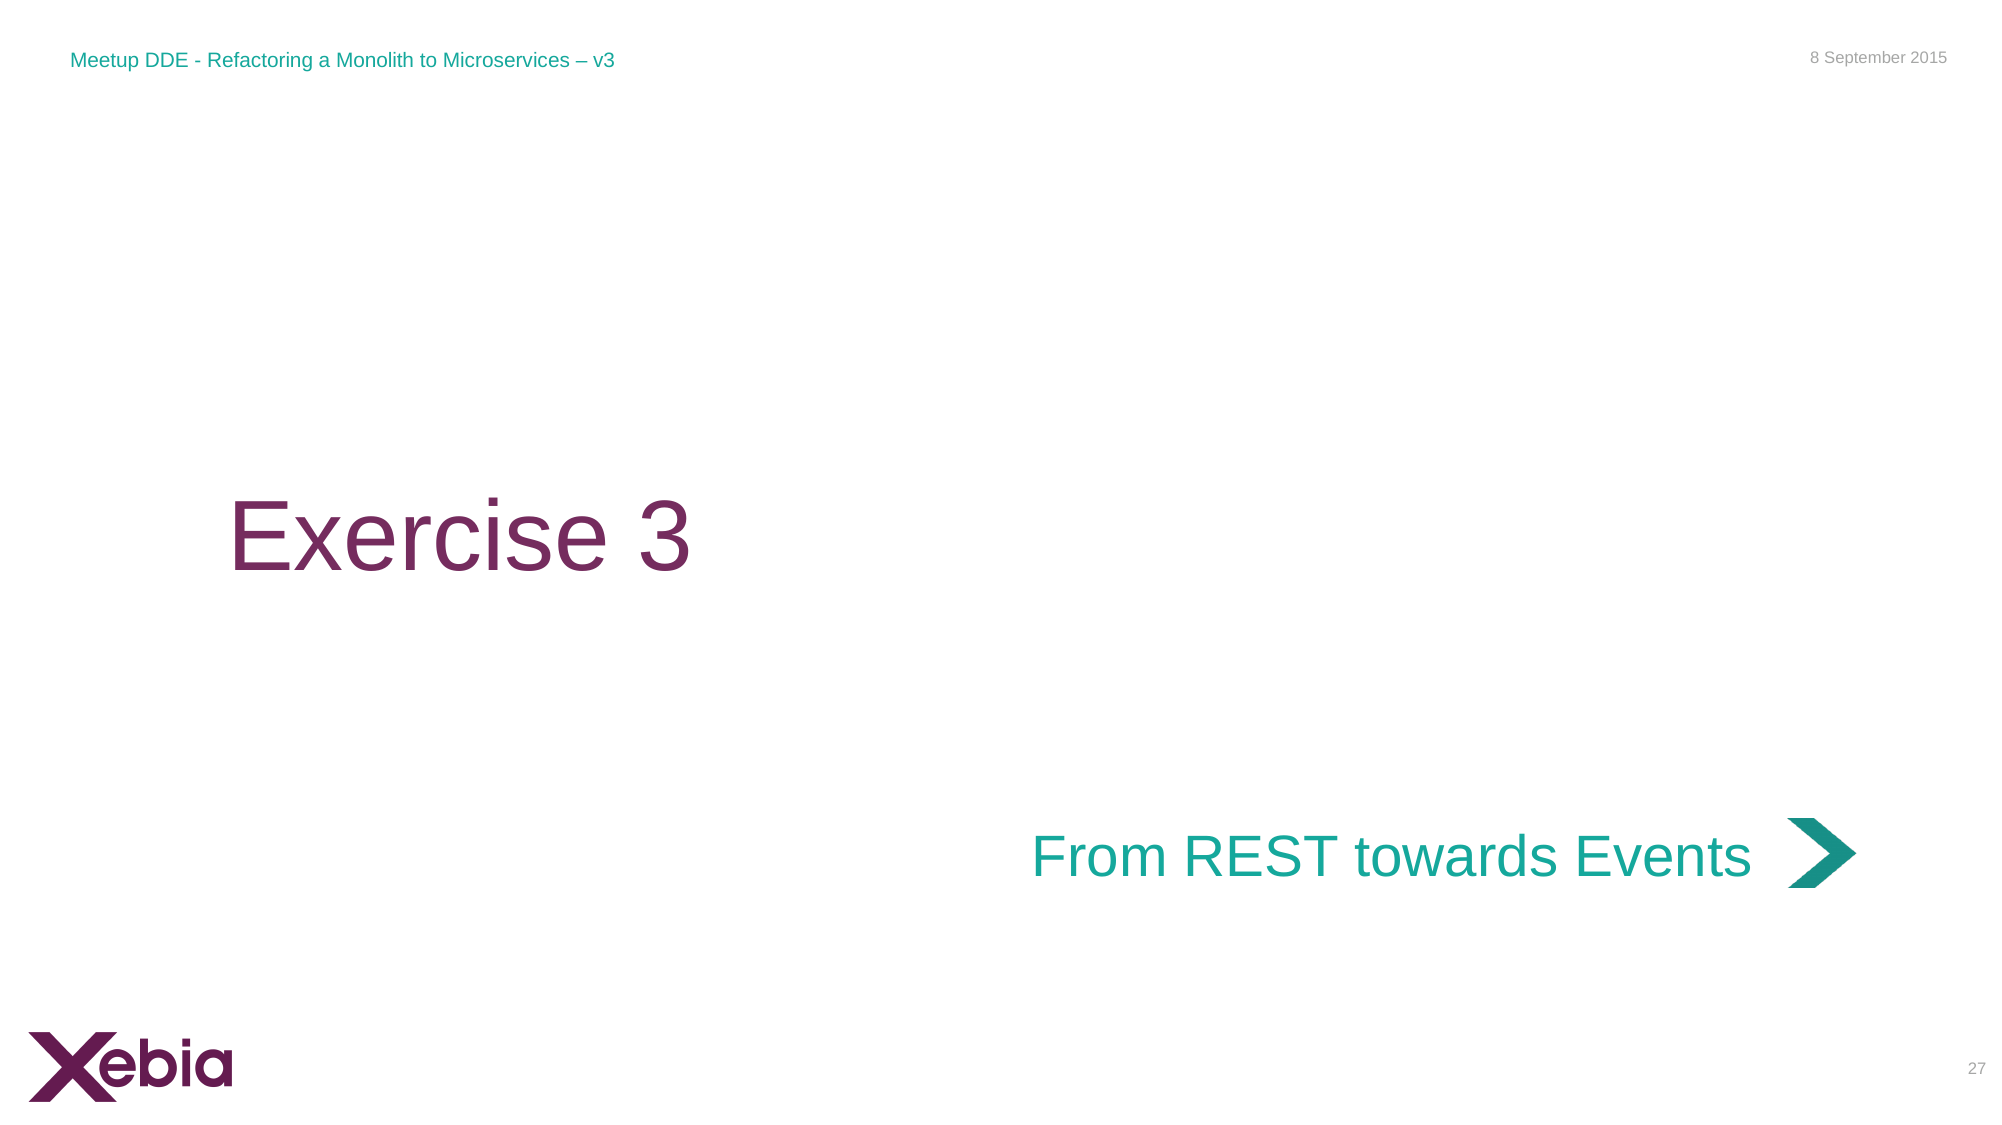

Meetup DDE - Refactoring a Monolith to Microservices – v3
8 September 2015
# Exercise 3
From REST towards Events
27